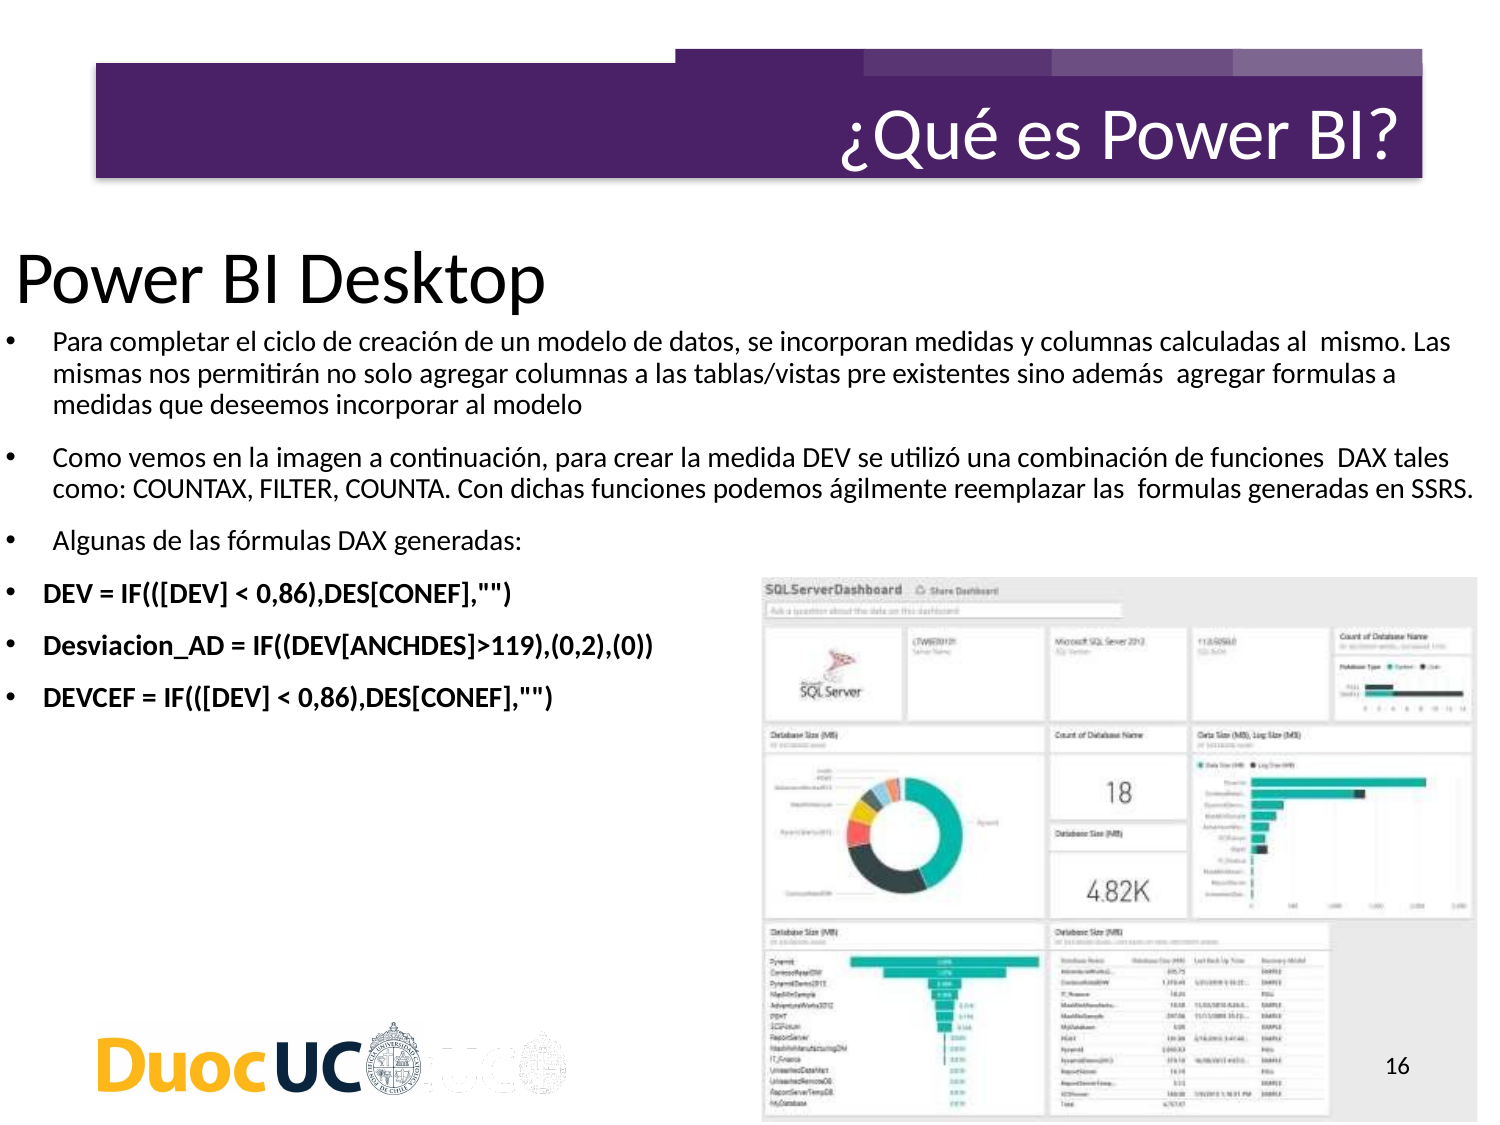

¿Qué es Power BI?
Power BI Desktop
Para completar el ciclo de creación de un modelo de datos, se incorporan medidas y columnas calculadas al  mismo. Las mismas nos permitirán no solo agregar columnas a las tablas/vistas pre existentes sino además  agregar formulas a medidas que deseemos incorporar al modelo
Como vemos en la imagen a continuación, para crear la medida DEV se utilizó una combinación de funciones  DAX tales como: COUNTAX, FILTER, COUNTA. Con dichas funciones podemos ágilmente reemplazar las  formulas generadas en SSRS.
Algunas de las fórmulas DAX generadas:
DEV = IF(([DEV] < 0,86),DES[CONEF],"")
Desviacion_AD = IF((DEV[ANCHDES]>119),(0,2),(0))
DEVCEF = IF(([DEV] < 0,86),DES[CONEF],"")

16